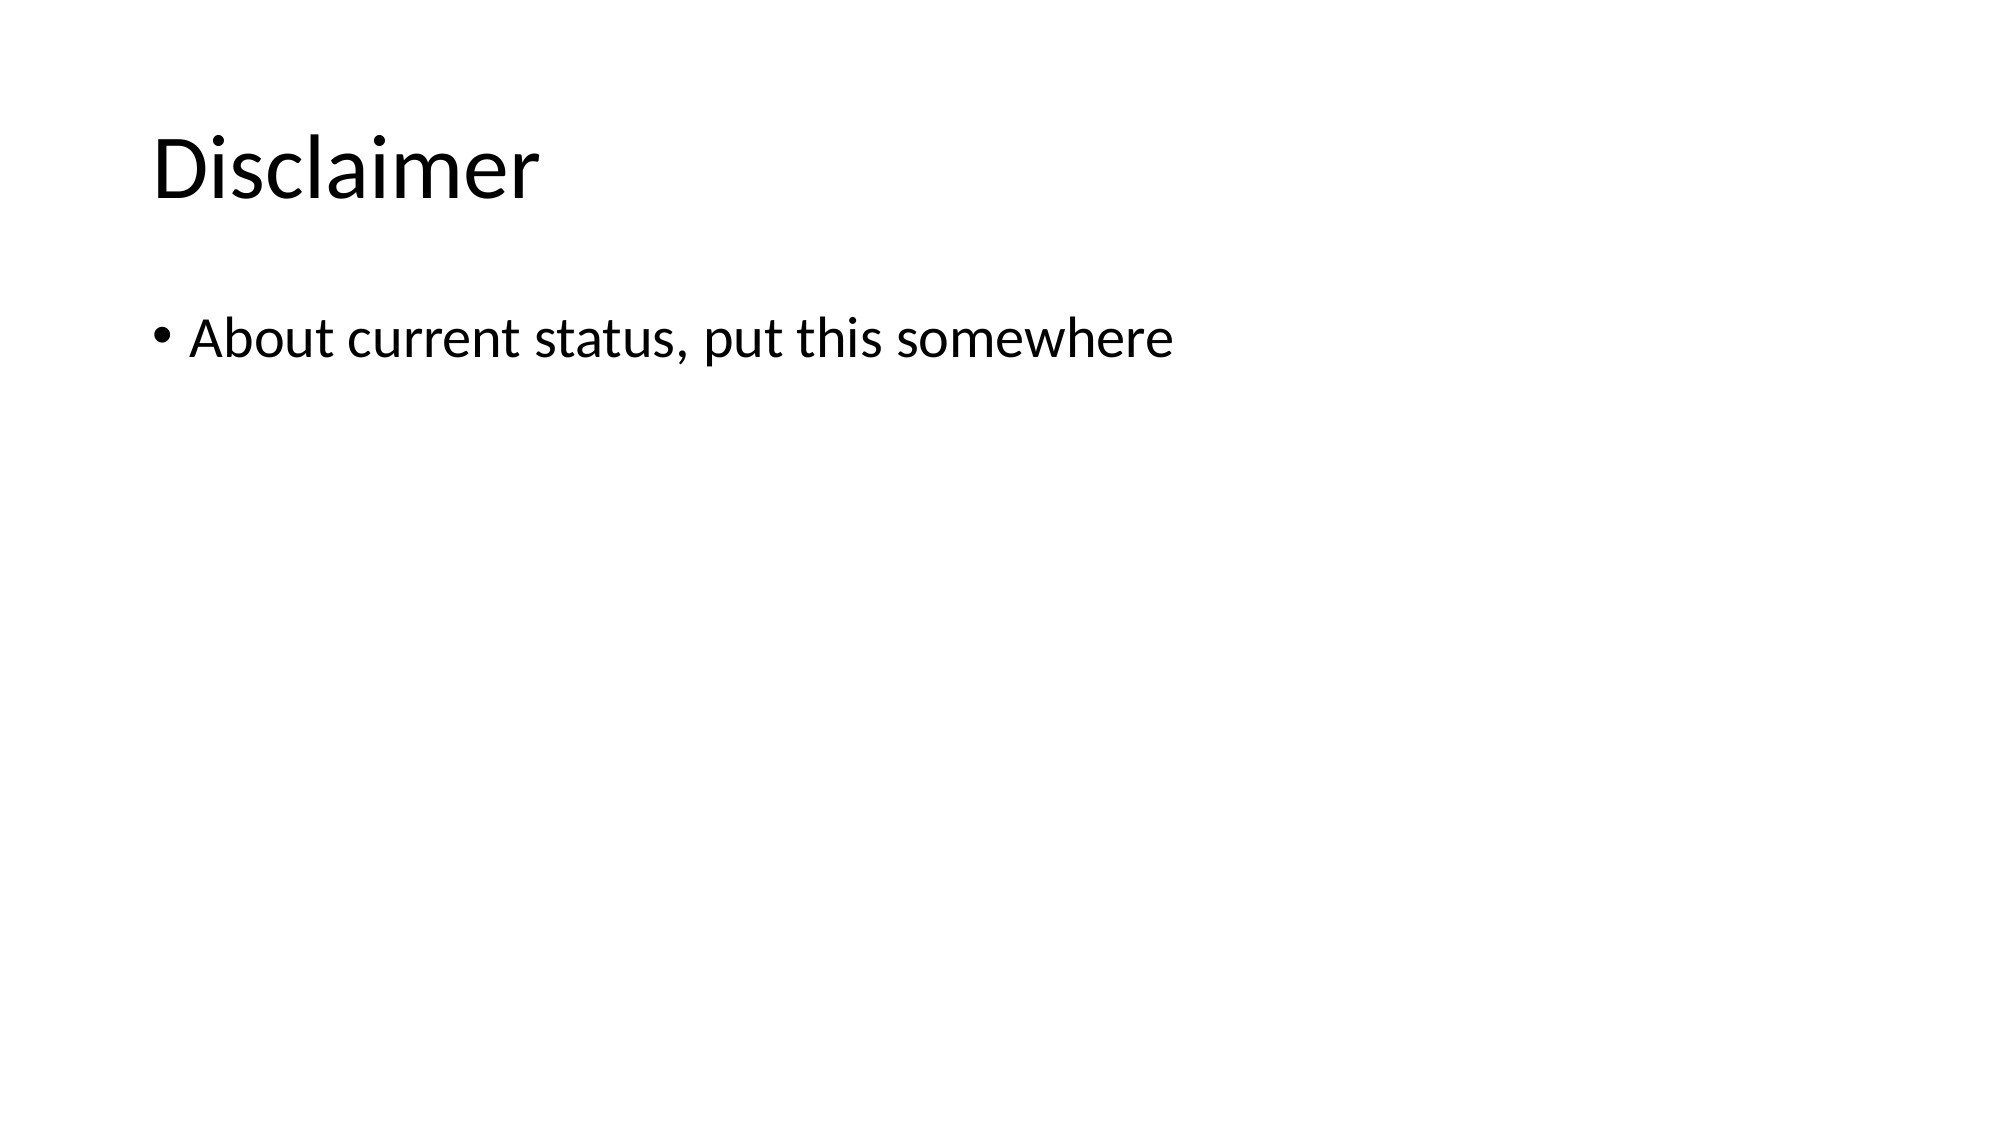

# Disclaimer
About current status, put this somewhere